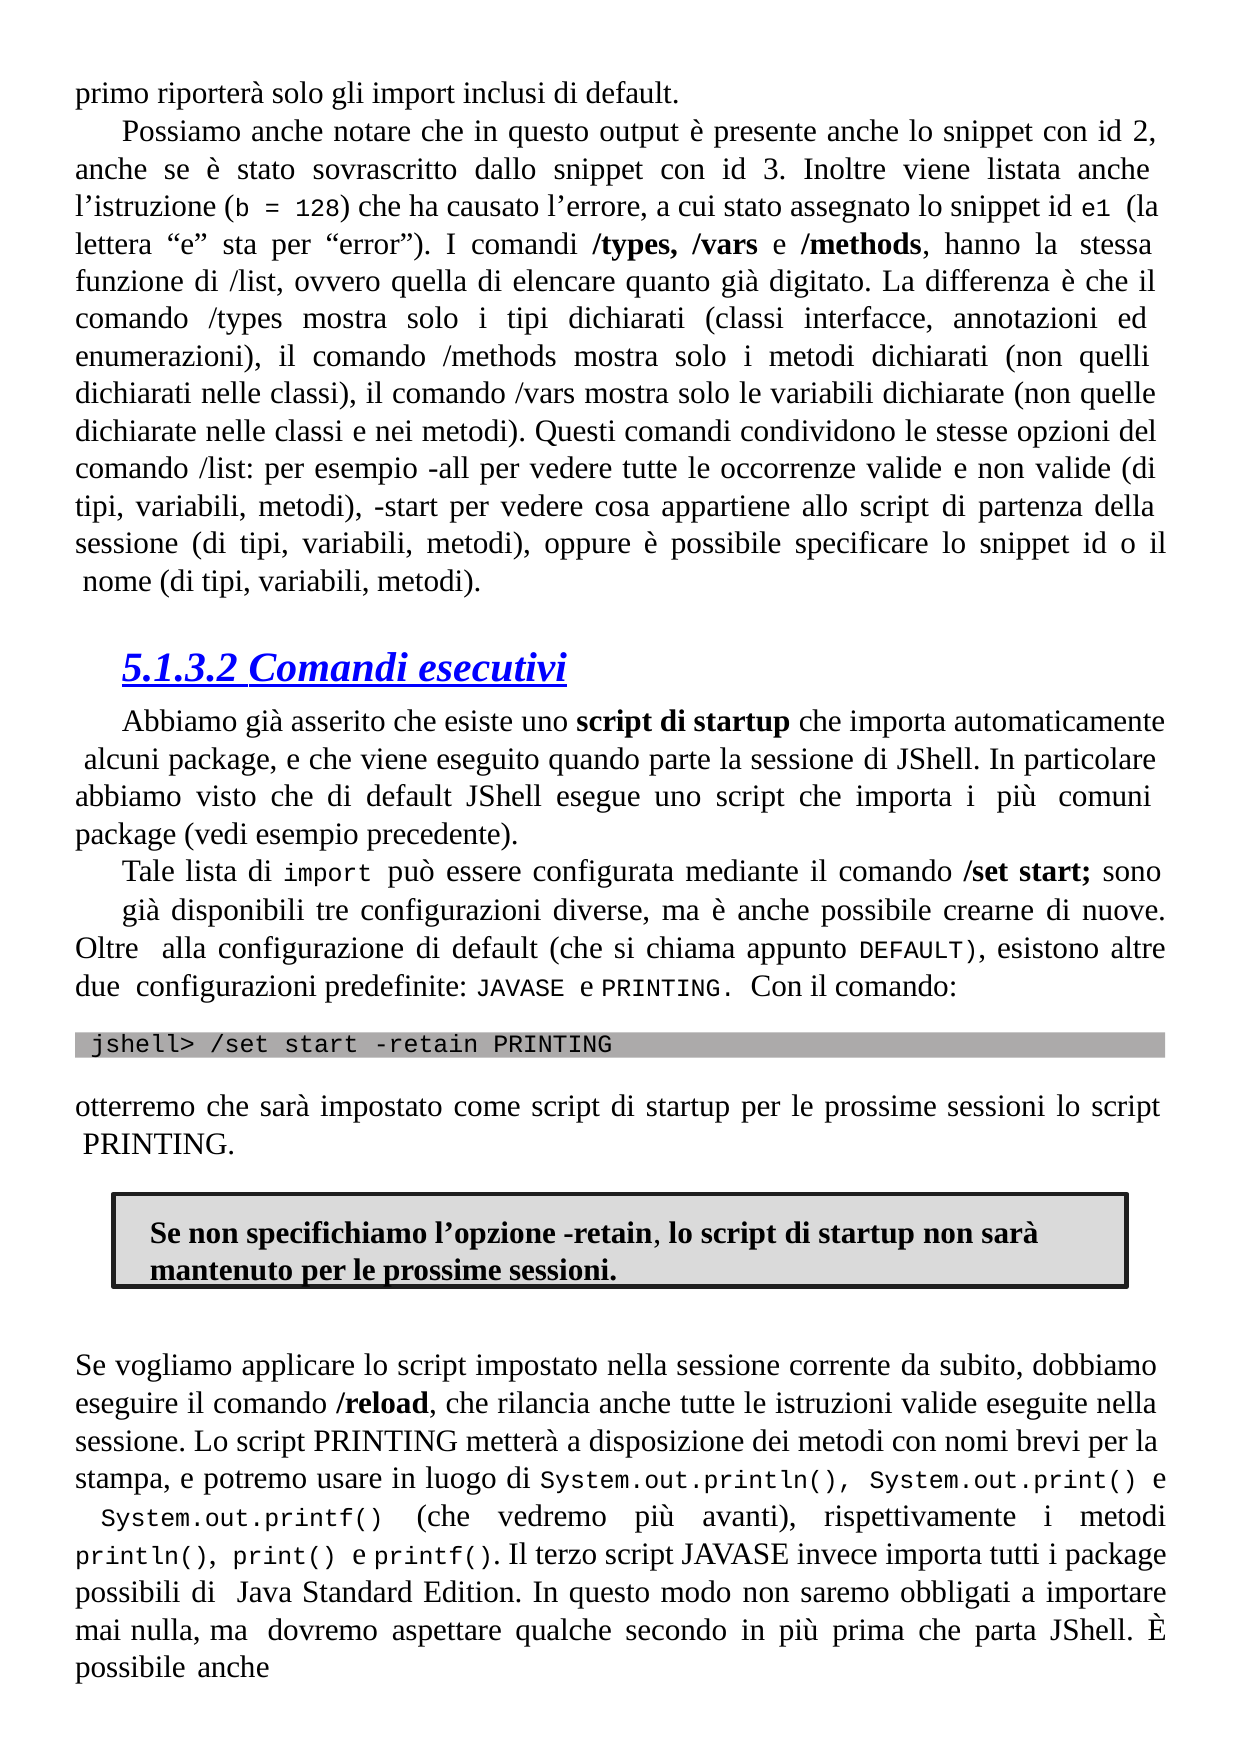

primo riporterà solo gli import inclusi di default.
Possiamo anche notare che in questo output è presente anche lo snippet con id 2,  anche se è stato sovrascritto dallo snippet con id 3. Inoltre viene listata anche  l’istruzione (b = 128) che ha causato l’errore, a cui stato assegnato lo snippet id e1 (la  lettera “e” sta per “error”). I comandi /types, /vars e /methods, hanno la stessa  funzione di /list, ovvero quella di elencare quanto già digitato. La differenza è che il  comando /types mostra solo i tipi dichiarati (classi interfacce, annotazioni ed  enumerazioni), il comando /methods mostra solo i metodi dichiarati (non quelli  dichiarati nelle classi), il comando /vars mostra solo le variabili dichiarate (non quelle  dichiarate nelle classi e nei metodi). Questi comandi condividono le stesse opzioni del  comando /list: per esempio -all per vedere tutte le occorrenze valide e non valide (di  tipi, variabili, metodi), -start per vedere cosa appartiene allo script di partenza della  sessione (di tipi, variabili, metodi), oppure è possibile specificare lo snippet id o il  nome (di tipi, variabili, metodi).

5.1.3.2 Comandi esecutivi
Abbiamo già asserito che esiste uno script di startup che importa automaticamente  alcuni package, e che viene eseguito quando parte la sessione di JShell. In particolare  abbiamo visto che di default JShell esegue uno script che importa i più comuni  package (vedi esempio precedente).
Tale lista di import può essere configurata mediante il comando /set start; sono
già disponibili tre configurazioni diverse, ma è anche possibile crearne di nuove. Oltre  alla configurazione di default (che si chiama appunto DEFAULT), esistono altre due  configurazioni predefinite: JAVASE e PRINTING. Con il comando:
jshell> /set start -retain PRINTING
otterremo che sarà impostato come script di startup per le prossime sessioni lo script  PRINTING.
Se non specifichiamo l’opzione -retain, lo script di startup non sarà  mantenuto per le prossime sessioni.
Se vogliamo applicare lo script impostato nella sessione corrente da subito, dobbiamo  eseguire il comando /reload, che rilancia anche tutte le istruzioni valide eseguite nella  sessione. Lo script PRINTING metterà a disposizione dei metodi con nomi brevi per la  stampa, e potremo usare in luogo di System.out.println(), System.out.print() e  System.out.printf() (che vedremo più avanti), rispettivamente i metodi println(),  print() e printf(). Il terzo script JAVASE invece importa tutti i package possibili di  Java Standard Edition. In questo modo non saremo obbligati a importare mai nulla, ma  dovremo aspettare qualche secondo in più prima che parta JShell. È possibile anche